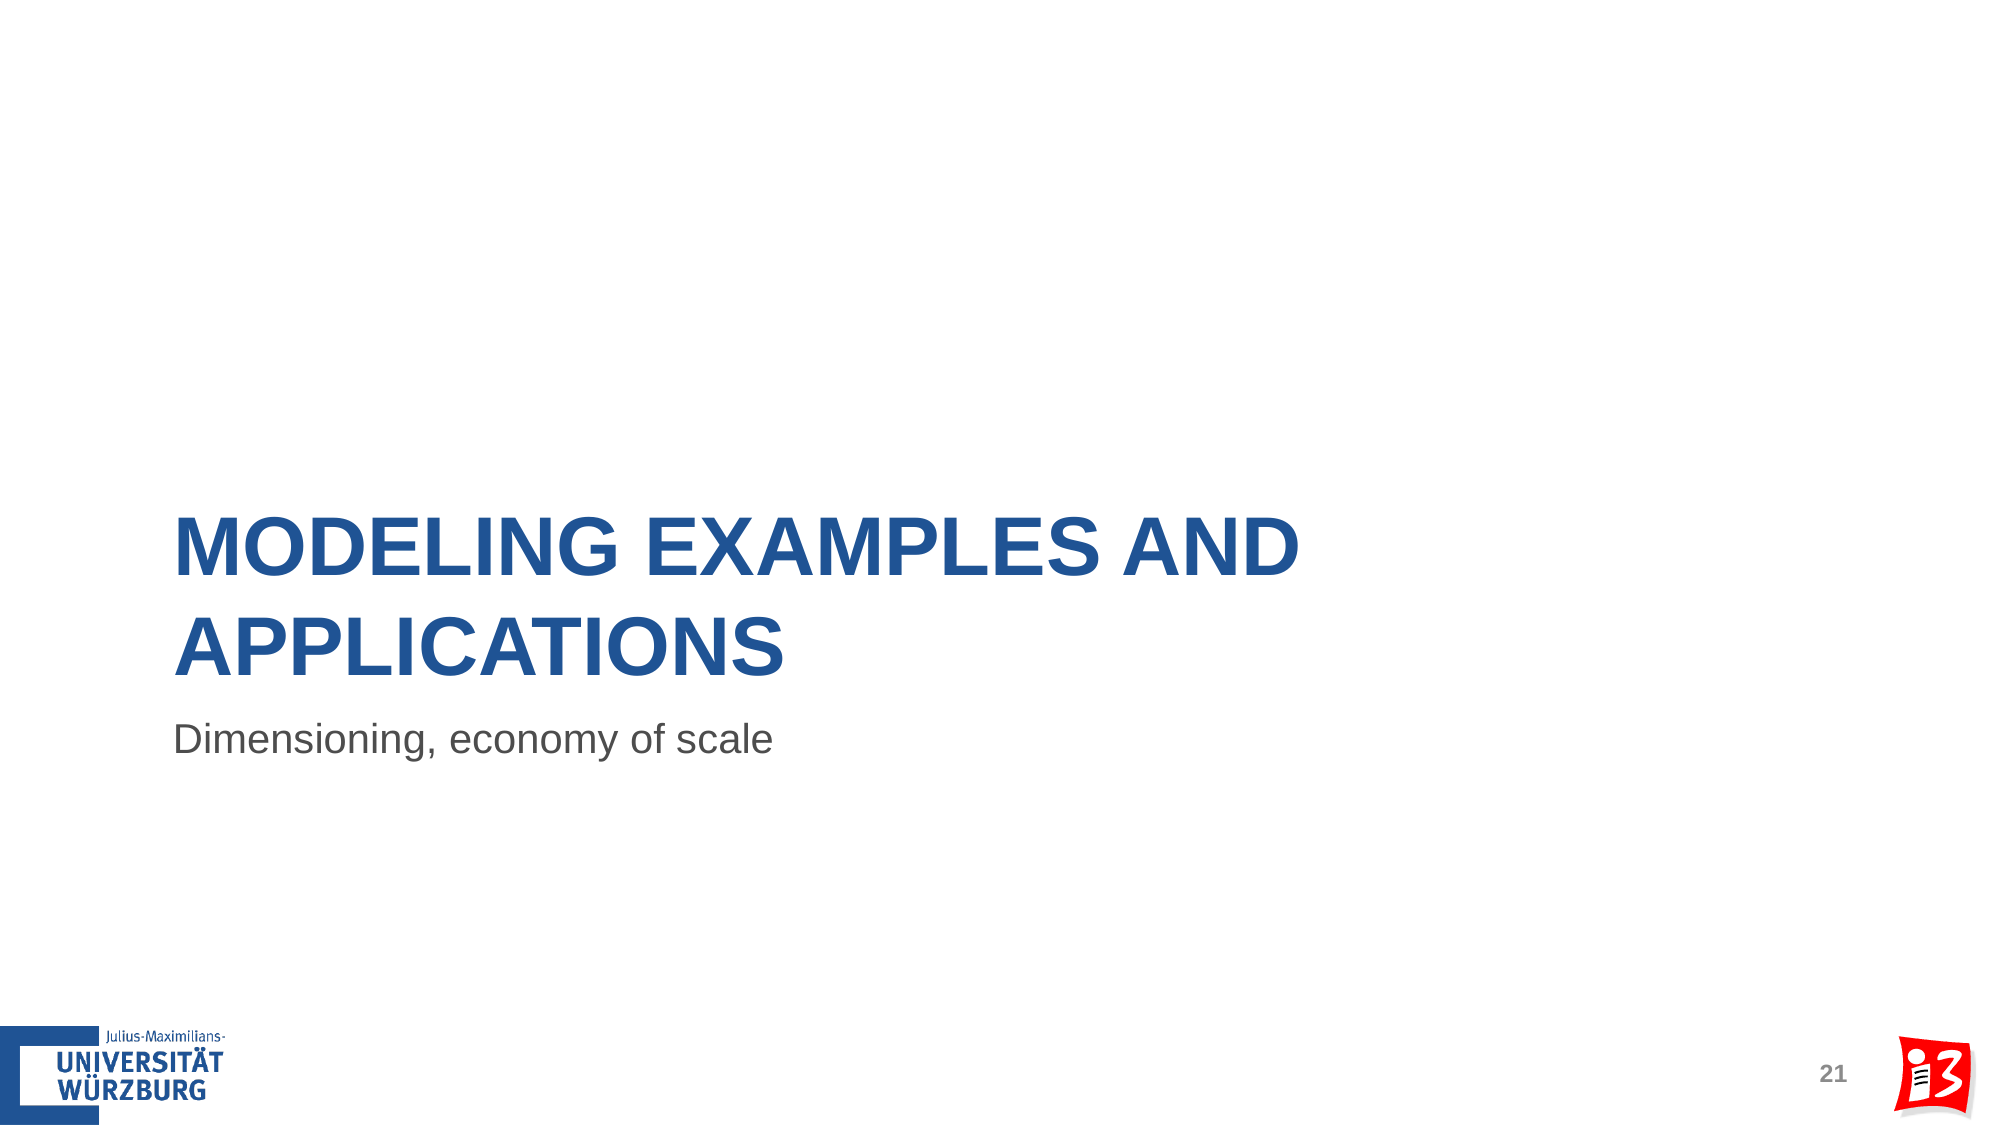

# Modeling Examples and Applications
Dimensioning, economy of scale
21